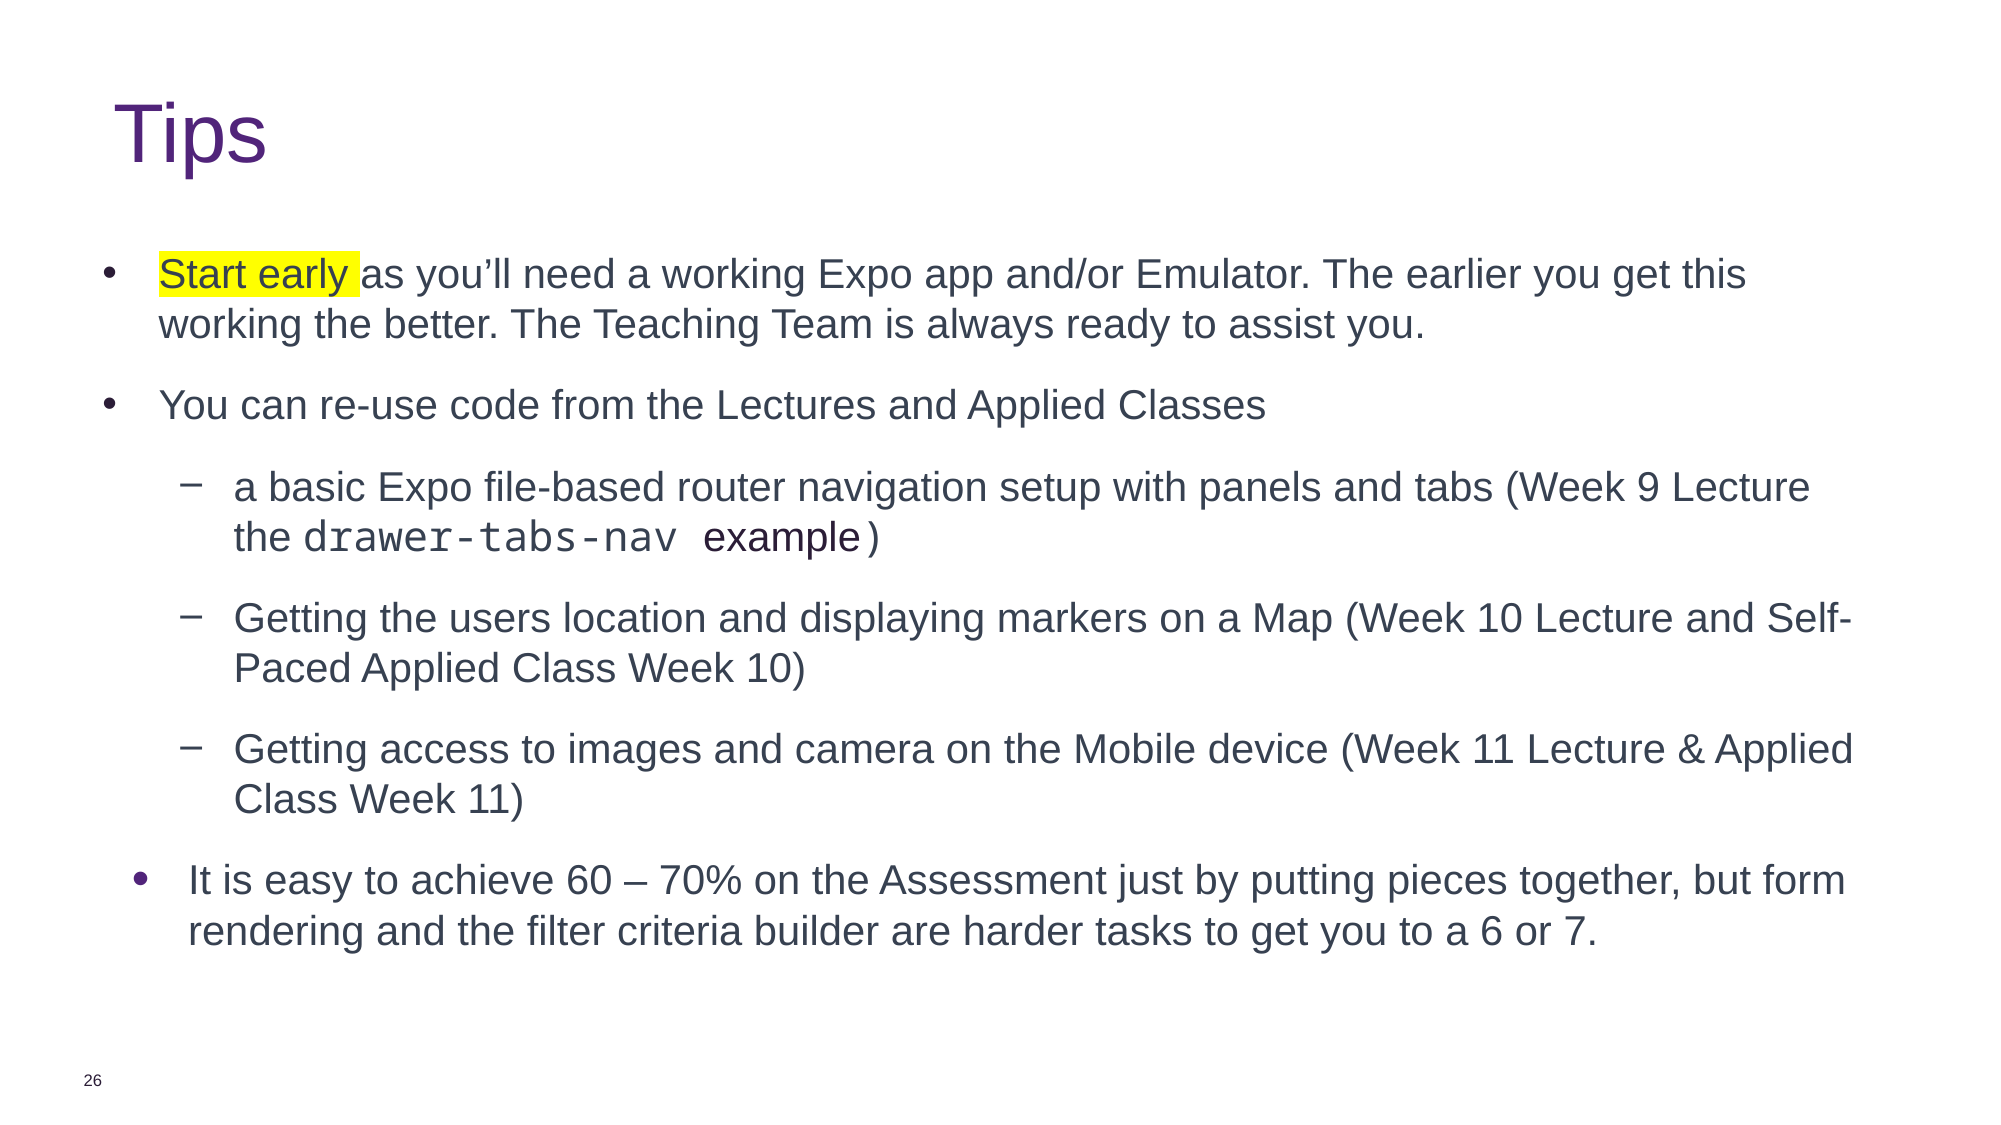

# Tips
Start early as you’ll need a working Expo app and/or Emulator. The earlier you get this working the better. The Teaching Team is always ready to assist you.
You can re-use code from the Lectures and Applied Classes
a basic Expo file-based router navigation setup with panels and tabs (Week 9 Lecture the drawer-tabs-nav example)
Getting the users location and displaying markers on a Map (Week 10 Lecture and Self-Paced Applied Class Week 10)
Getting access to images and camera on the Mobile device (Week 11 Lecture & Applied Class Week 11)
It is easy to achieve 60 – 70% on the Assessment just by putting pieces together, but form rendering and the filter criteria builder are harder tasks to get you to a 6 or 7.

26